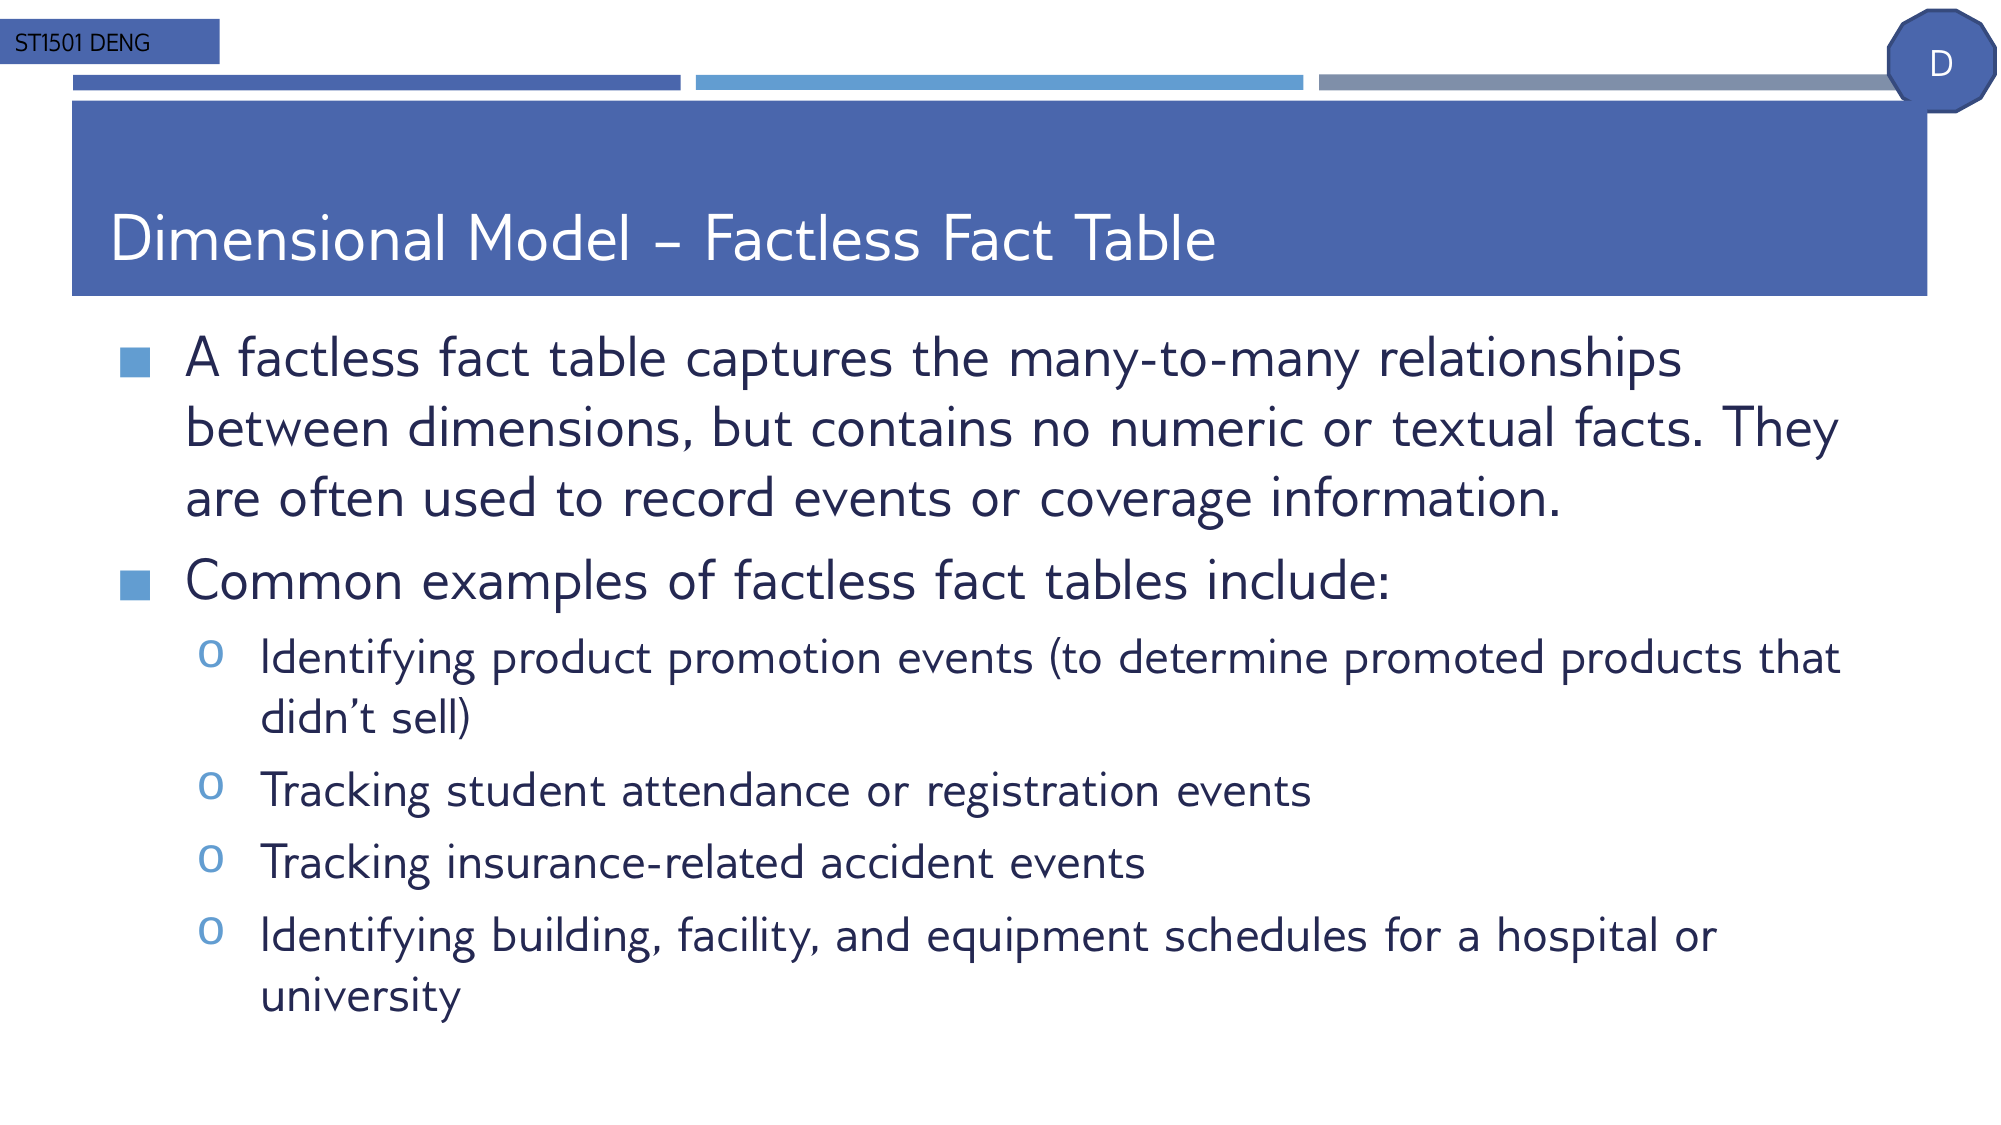

# Dimensional Model – Factless Fact Table
A factless fact table captures the many-to-many relationships between dimensions, but contains no numeric or textual facts. They are often used to record events or coverage information.
Common examples of factless fact tables include:
Identifying product promotion events (to determine promoted products that didn’t sell)
Tracking student attendance or registration events
Tracking insurance-related accident events
Identifying building, facility, and equipment schedules for a hospital or university